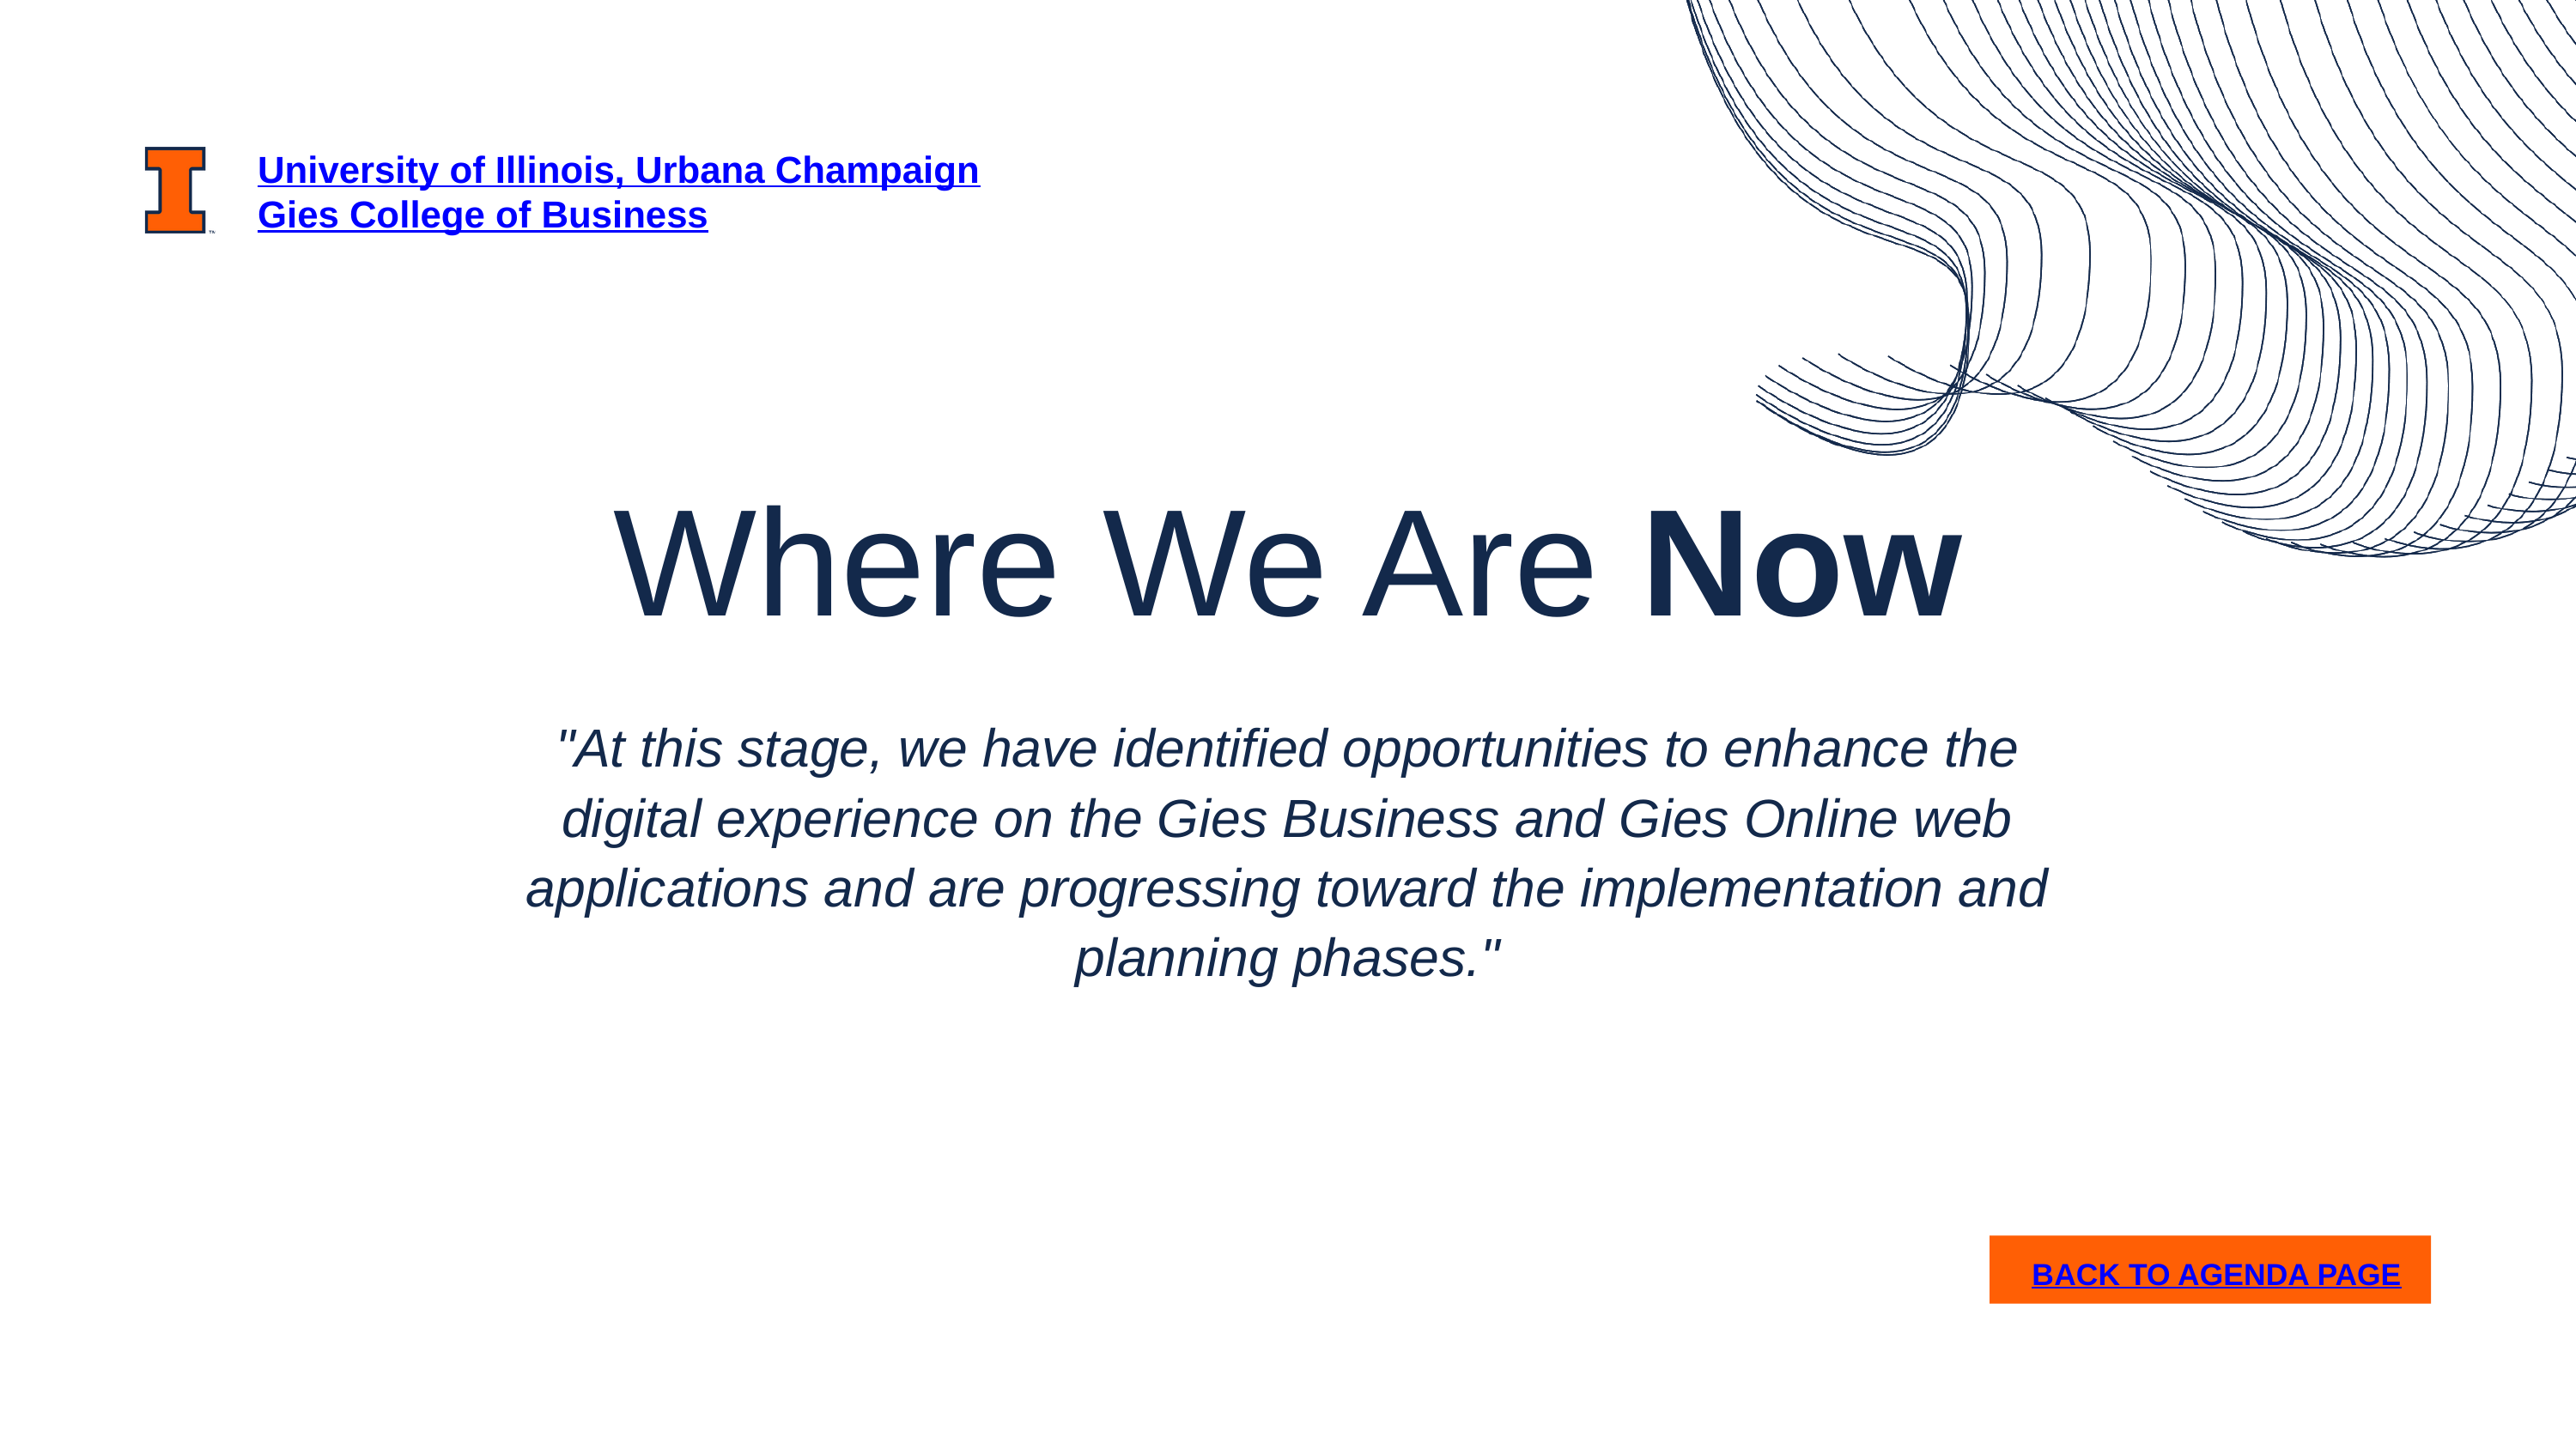

University of Illinois, Urbana Champaign
Gies College of Business

Where We Are Now
"At this stage, we have identified opportunities to enhance the digital experience on the Gies Business and Gies Online web applications and are progressing toward the implementation and planning phases."

BACK TO AGENDA PAGE